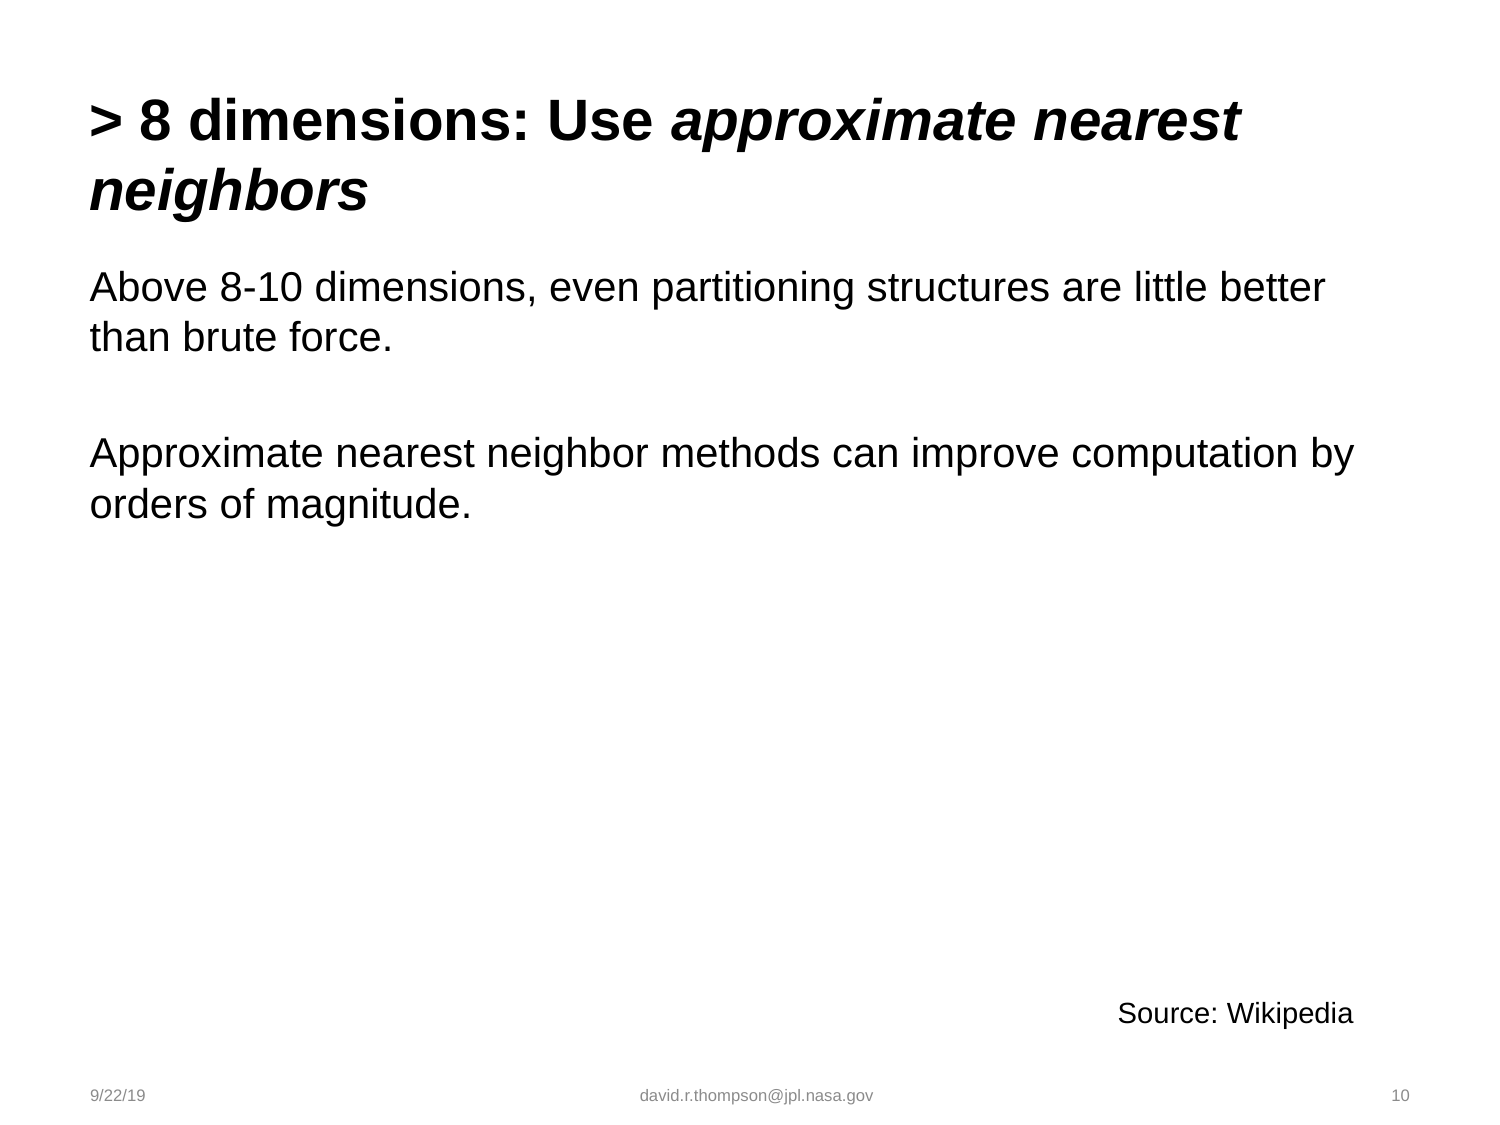

# > 8 dimensions: Use approximate nearest neighbors
Above 8-10 dimensions, even partitioning structures are little better than brute force.

Approximate nearest neighbor methods can improve computation by orders of magnitude.

Source: Wikipedia
9/22/19
david.r.thompson@jpl.nasa.gov
10